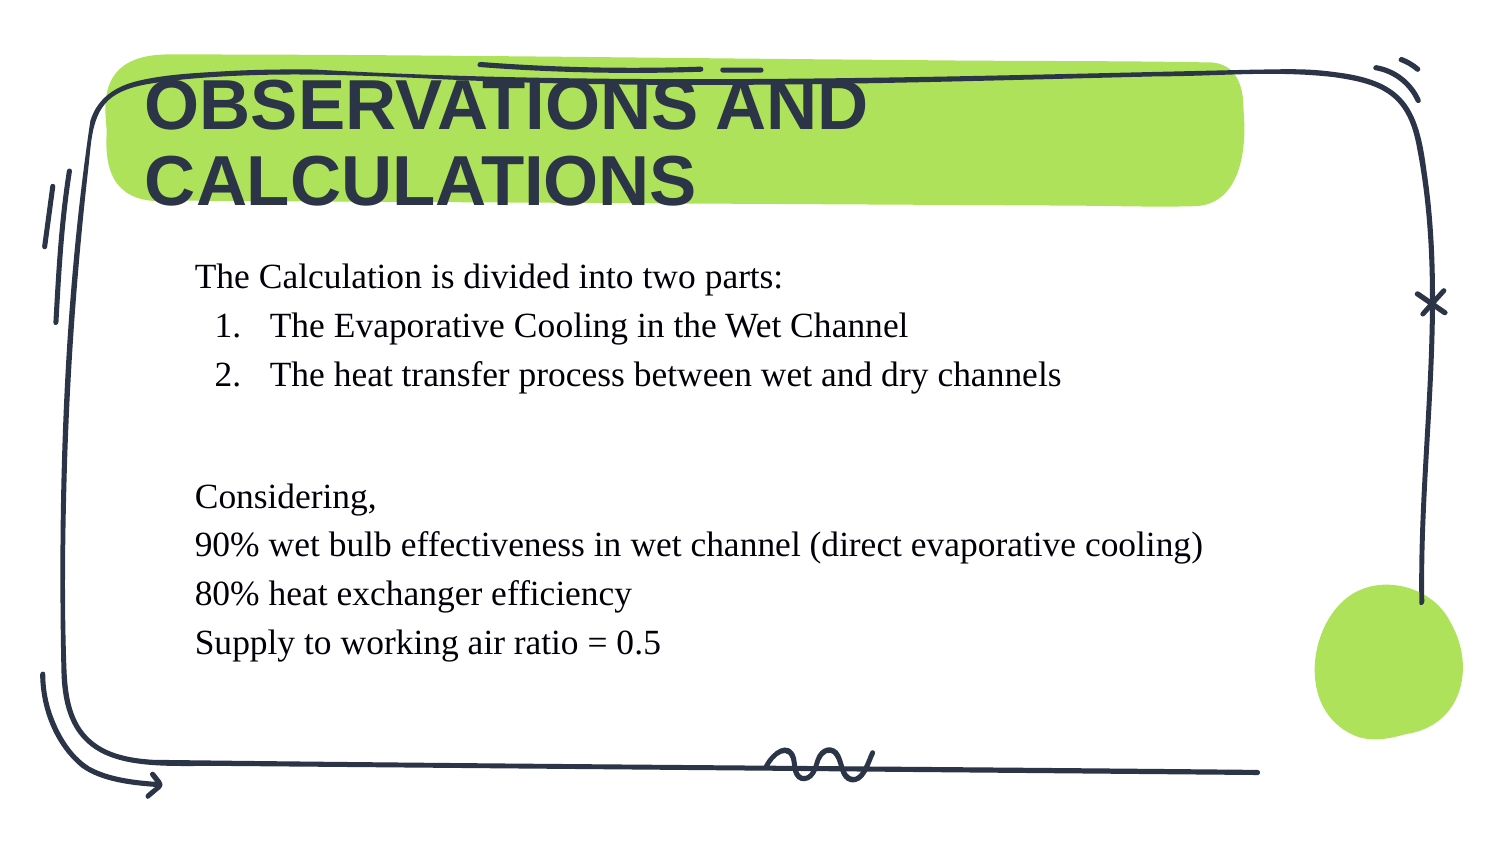

# OBSERVATIONS AND CALCULATIONS
The Calculation is divided into two parts:
The Evaporative Cooling in the Wet Channel
The heat transfer process between wet and dry channels

Considering,
90% wet bulb effectiveness in wet channel (direct evaporative cooling)
80% heat exchanger efficiency
Supply to working air ratio = 0.5